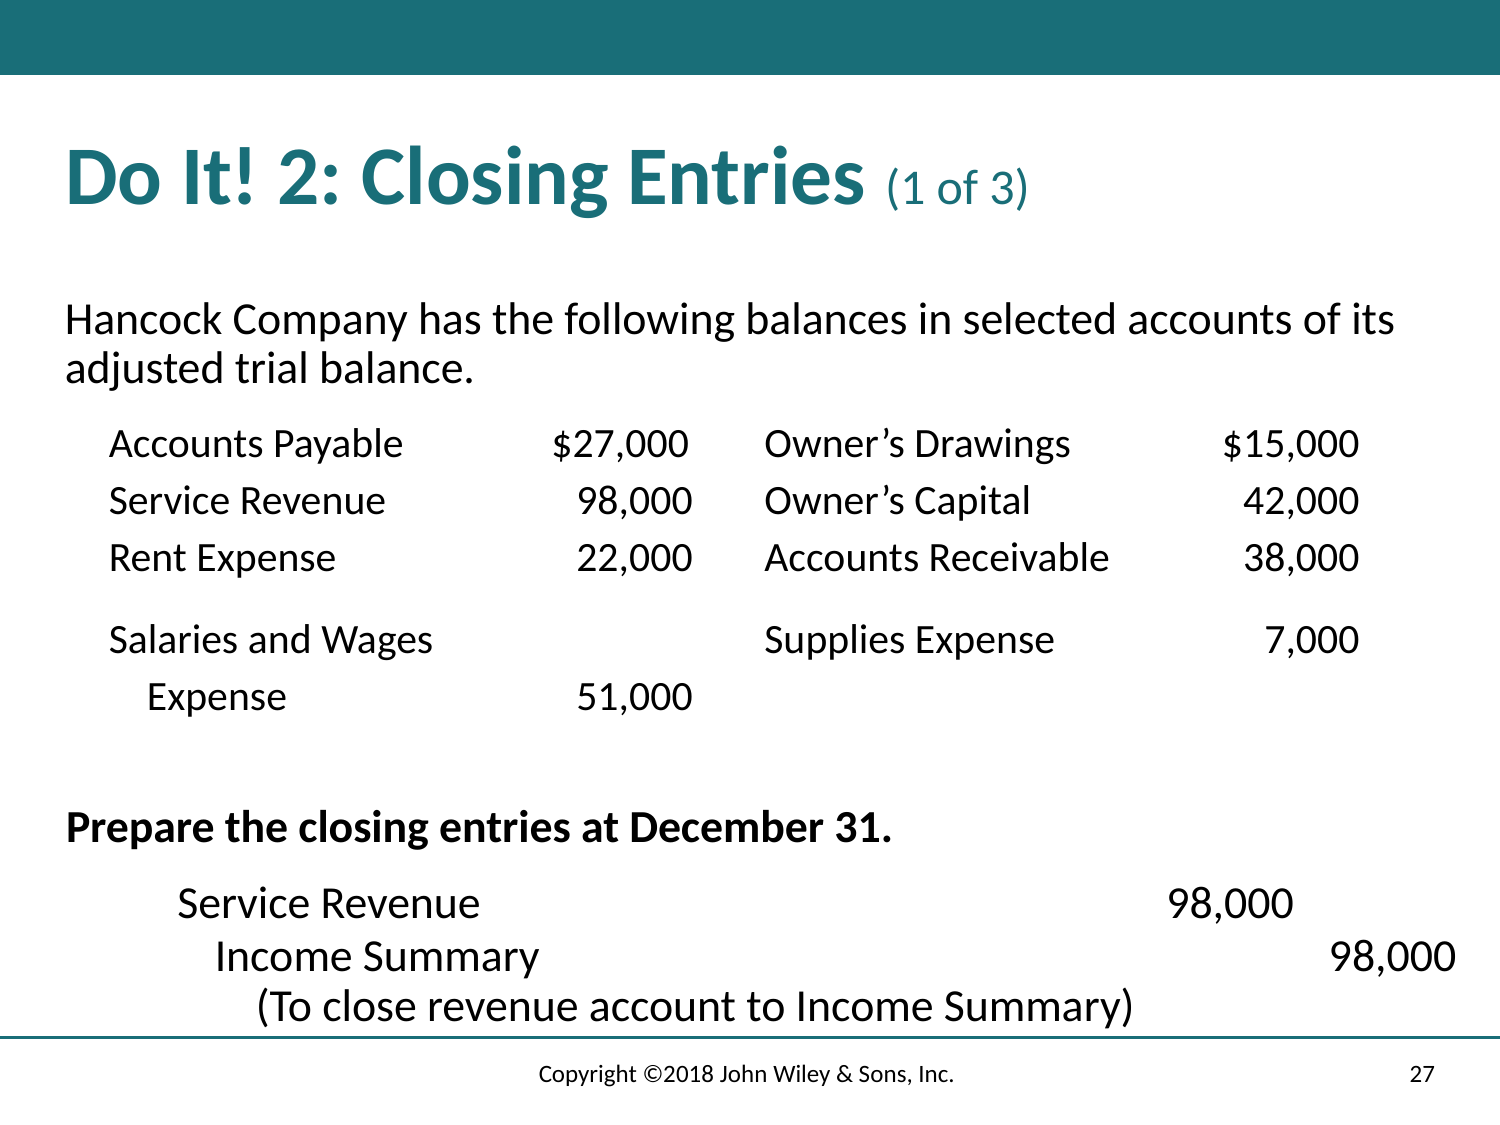

# Do It! 2: Closing Entries (1 of 3)
Hancock Company has the following balances in selected accounts of its adjusted trial balance.
| Accounts Payable | $27,000 | Owner’s Drawings | $15,000 |
| --- | --- | --- | --- |
| Service Revenue | 98,000 | Owner’s Capital | 42,000 |
| Rent Expense | 22,000 | Accounts Receivable | 38,000 |
| Salaries and Wages |  | Supplies Expense | 7,000 |
| Expense | 51,000 |  |  |
Prepare the closing entries at December 31.
Service Revenue
98,000
Income Summary
    (To close revenue account to Income Summary)
98,000
Copyright ©2018 John Wiley & Sons, Inc.
27